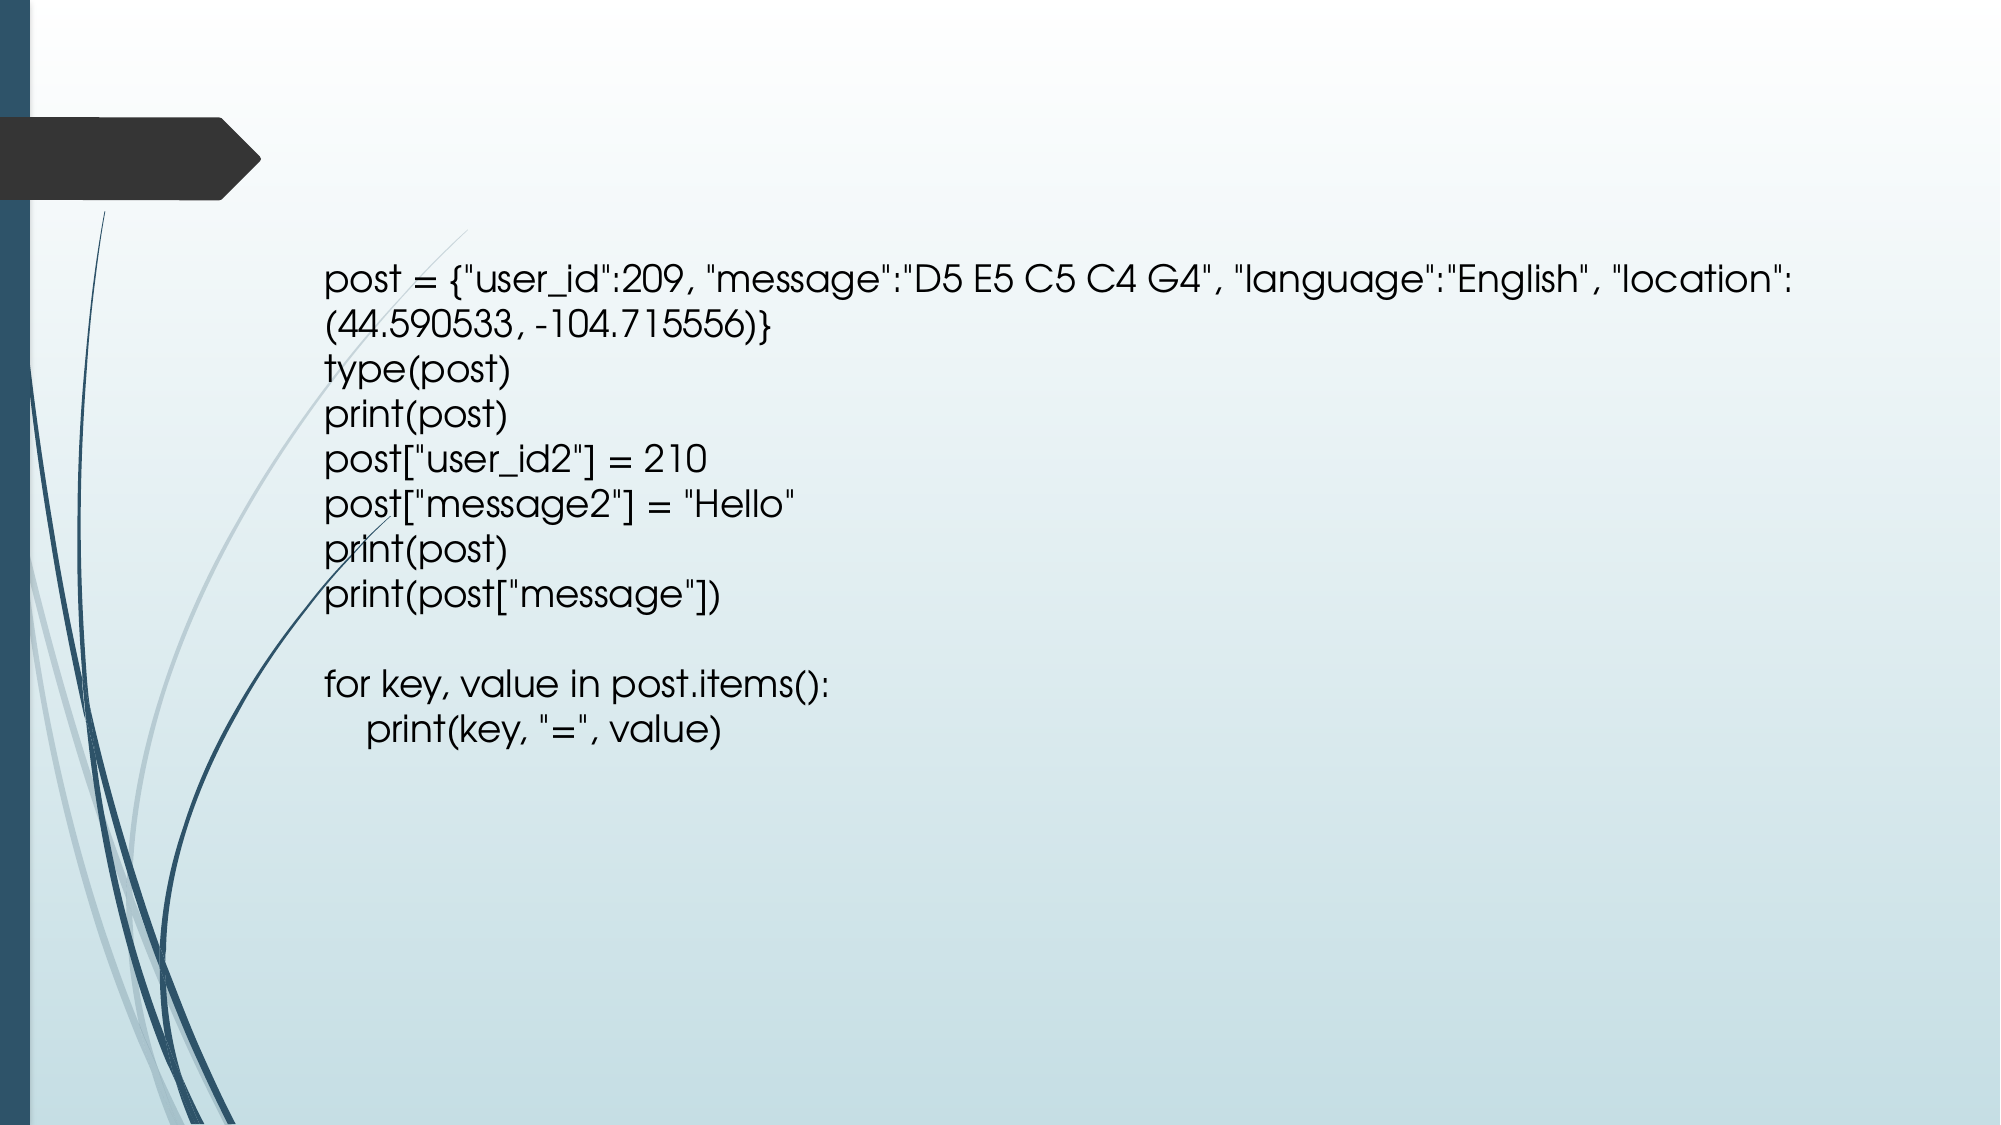

post = {"user_id":209, "message":"D5 E5 C5 C4 G4", "language":"English", "location":(44.590533, -104.715556)}
type(post)
print(post)
post["user_id2"] = 210
post["message2"] = "Hello"
print(post)
print(post["message"])

for key, value in post.items():
    print(key, "=", value)